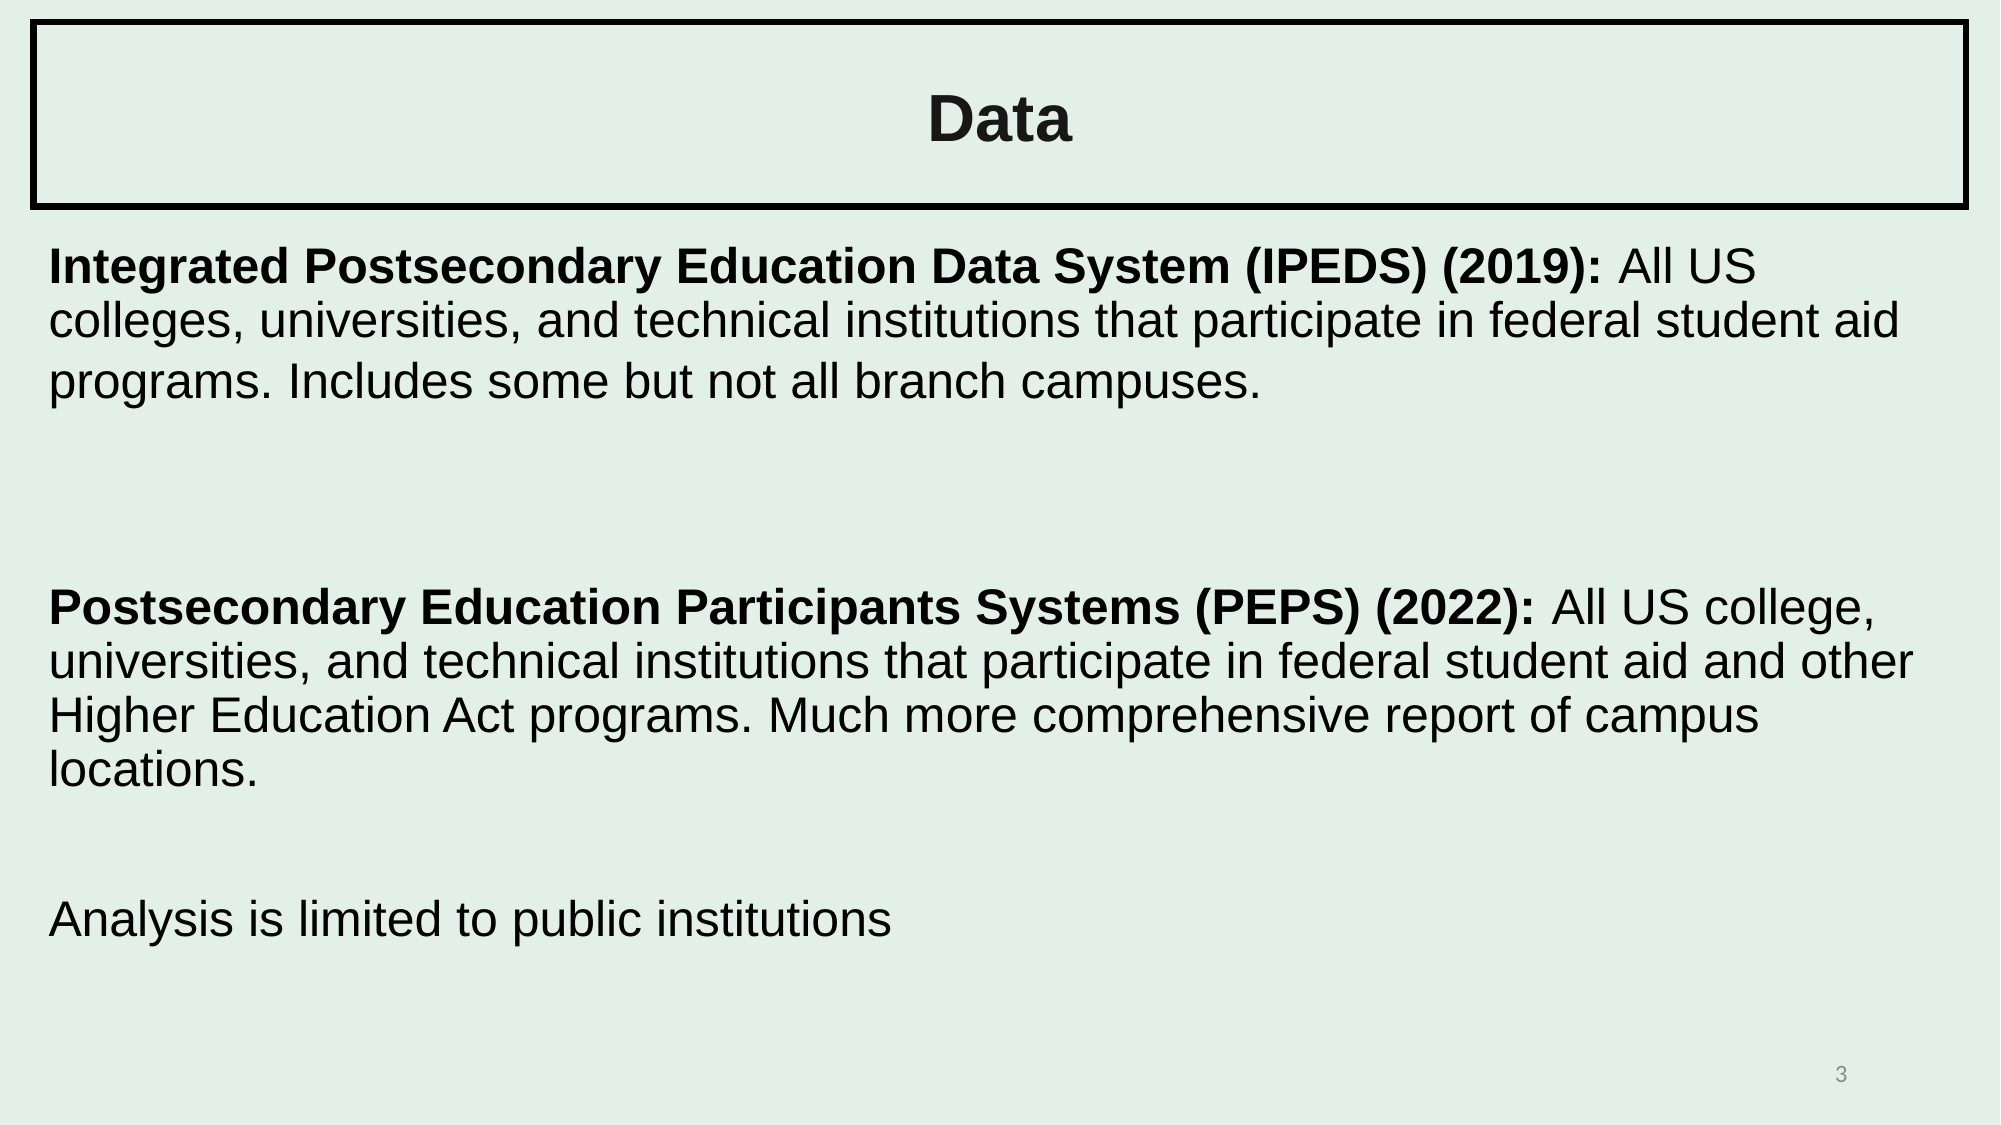

Data

Integrated Postsecondary Education Data System (IPEDS) (2019): All US colleges, universities, and technical institutions that participate in federal student aid programs. Includes some but not all branch campuses.

Postsecondary Education Participants Systems (PEPS) (2022): All US college, universities, and technical institutions that participate in federal student aid and other Higher Education Act programs. Much more comprehensive report of campus locations.

Analysis is limited to public institutions

3